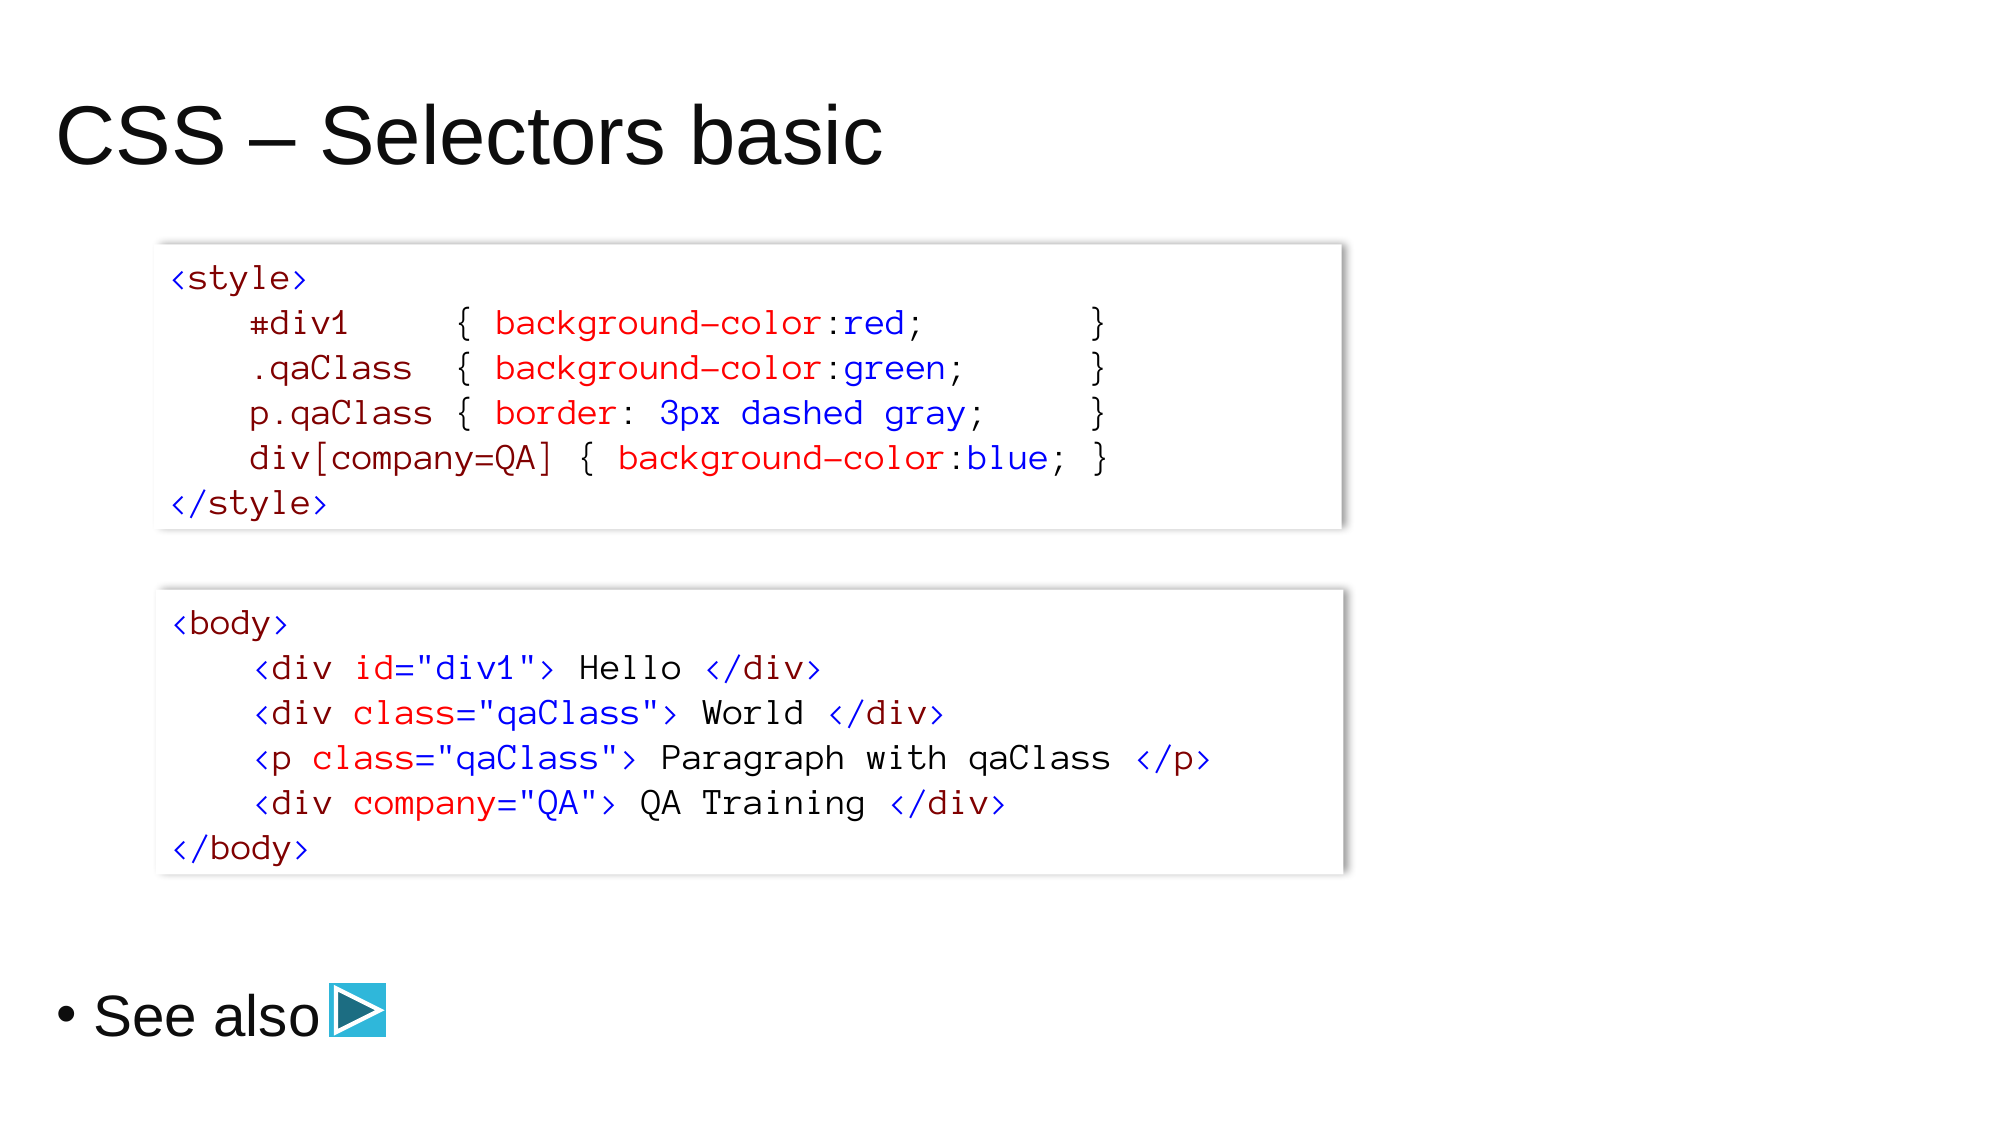

# CSS – Selectors basic

See also
<style>
    #div1     { background-color:red;    	 }
    .qaClass  { background-color:green;  	 }
    p.qaClass { border: 3px dashed gray; 	 }
    div[company=QA] { background-color:blue; }
</style>
<body>
    <div id="div1"> Hello </div>
    <div class="qaClass"> World </div>
    <p class="qaClass"> Paragraph with qaClass </p>
    <div company="QA"> QA Training </div>
</body>